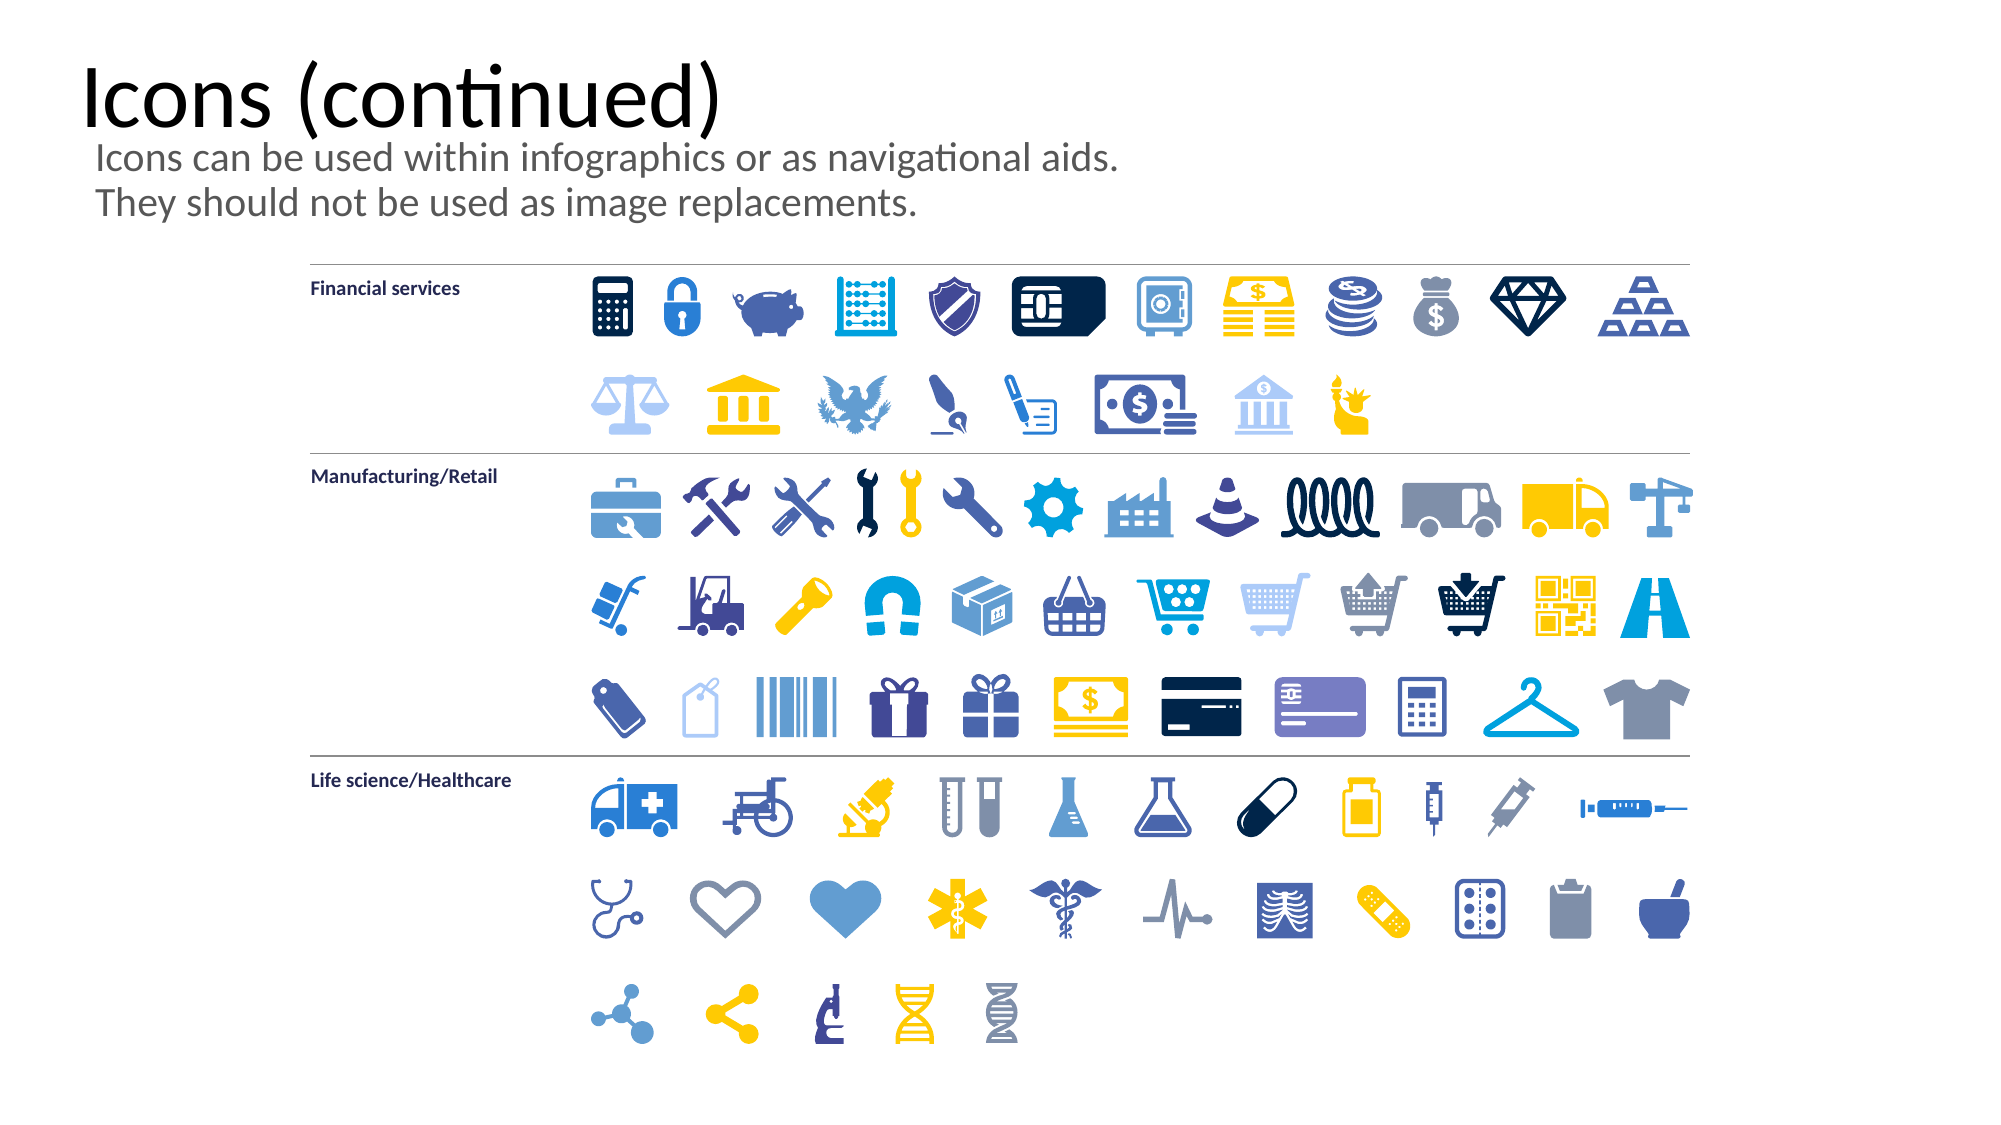

# Icons (continued)
Icons can be used within infographics or as navigational aids.
They should not be used as image replacements.
Financial services

Manufacturing/Retail

Life science/Healthcare